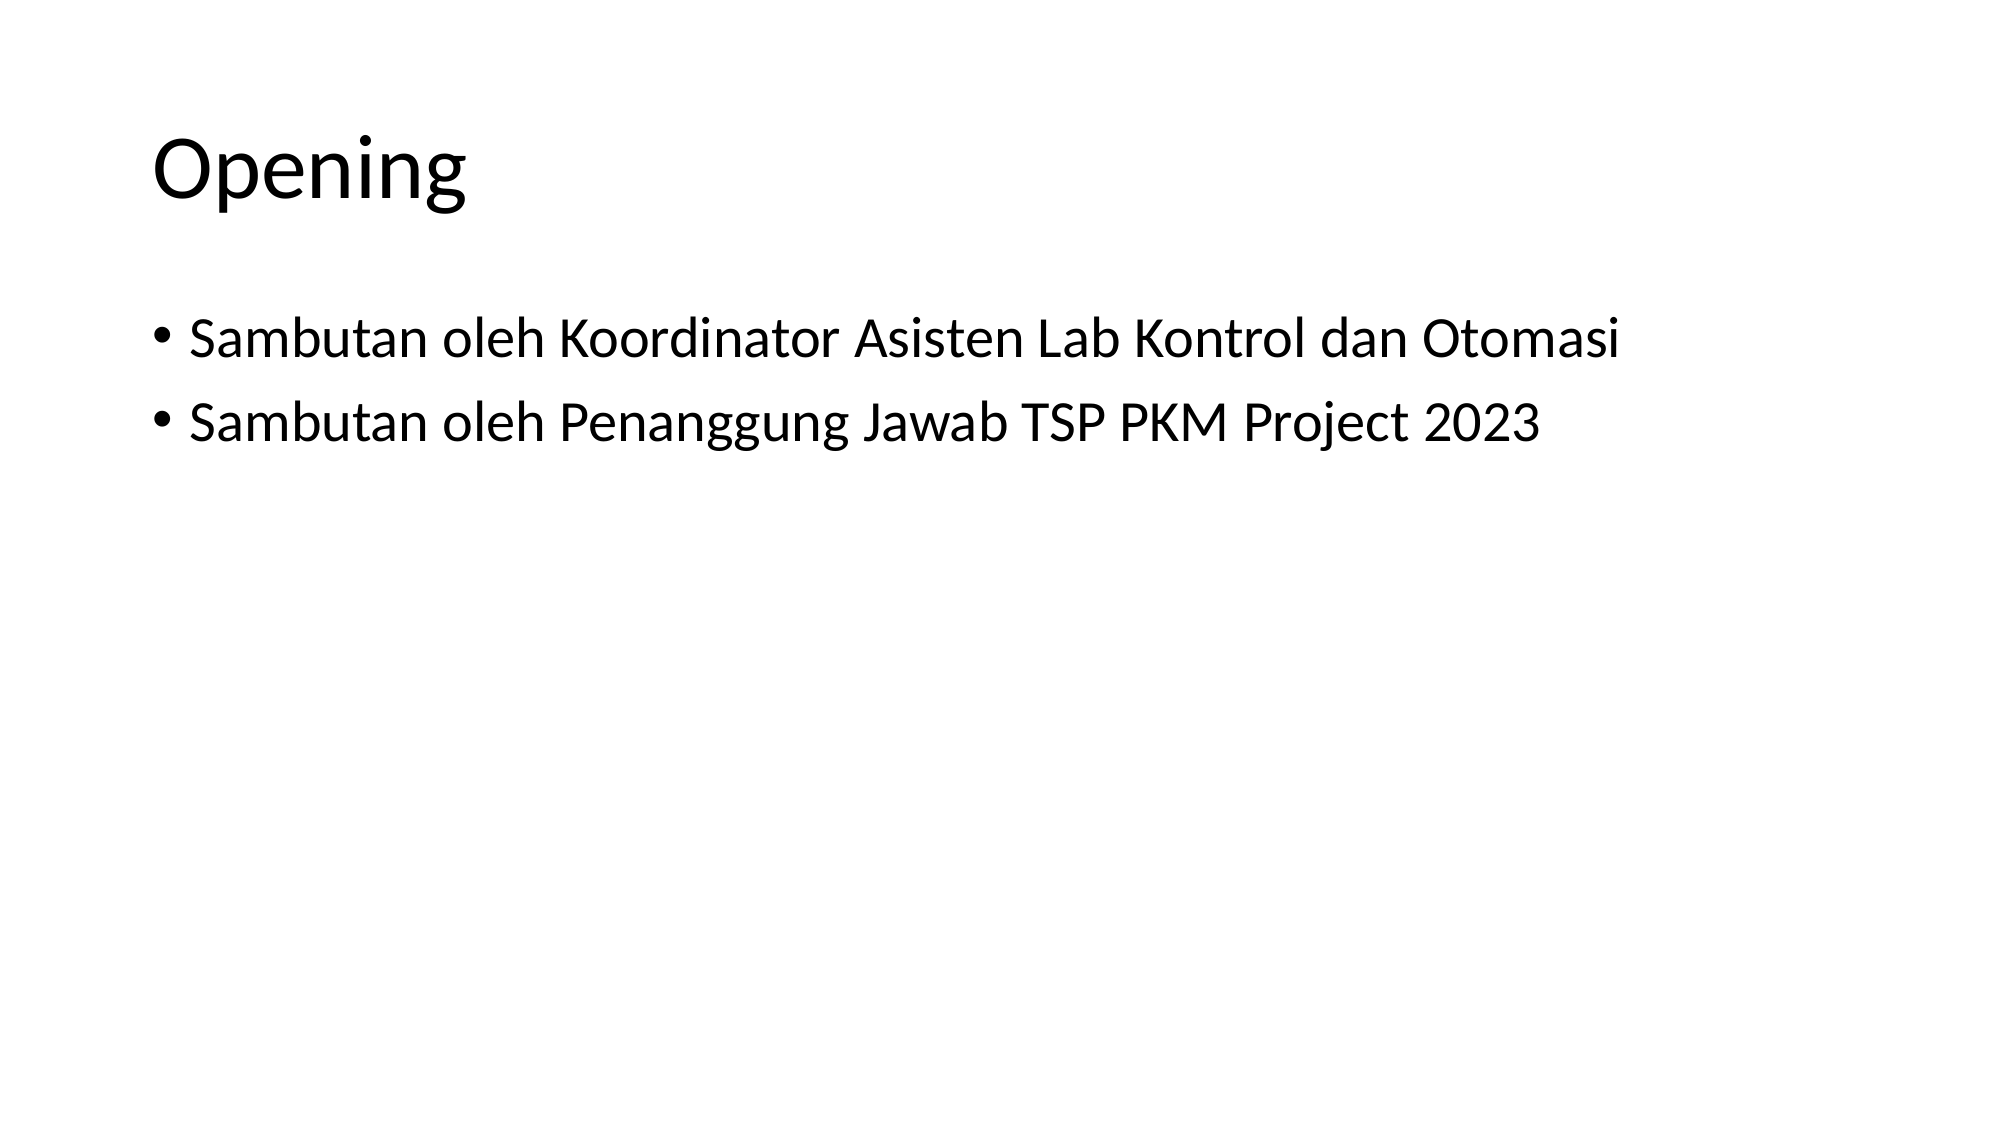

# Opening
Sambutan oleh Koordinator Asisten Lab Kontrol dan Otomasi
Sambutan oleh Penanggung Jawab TSP PKM Project 2023